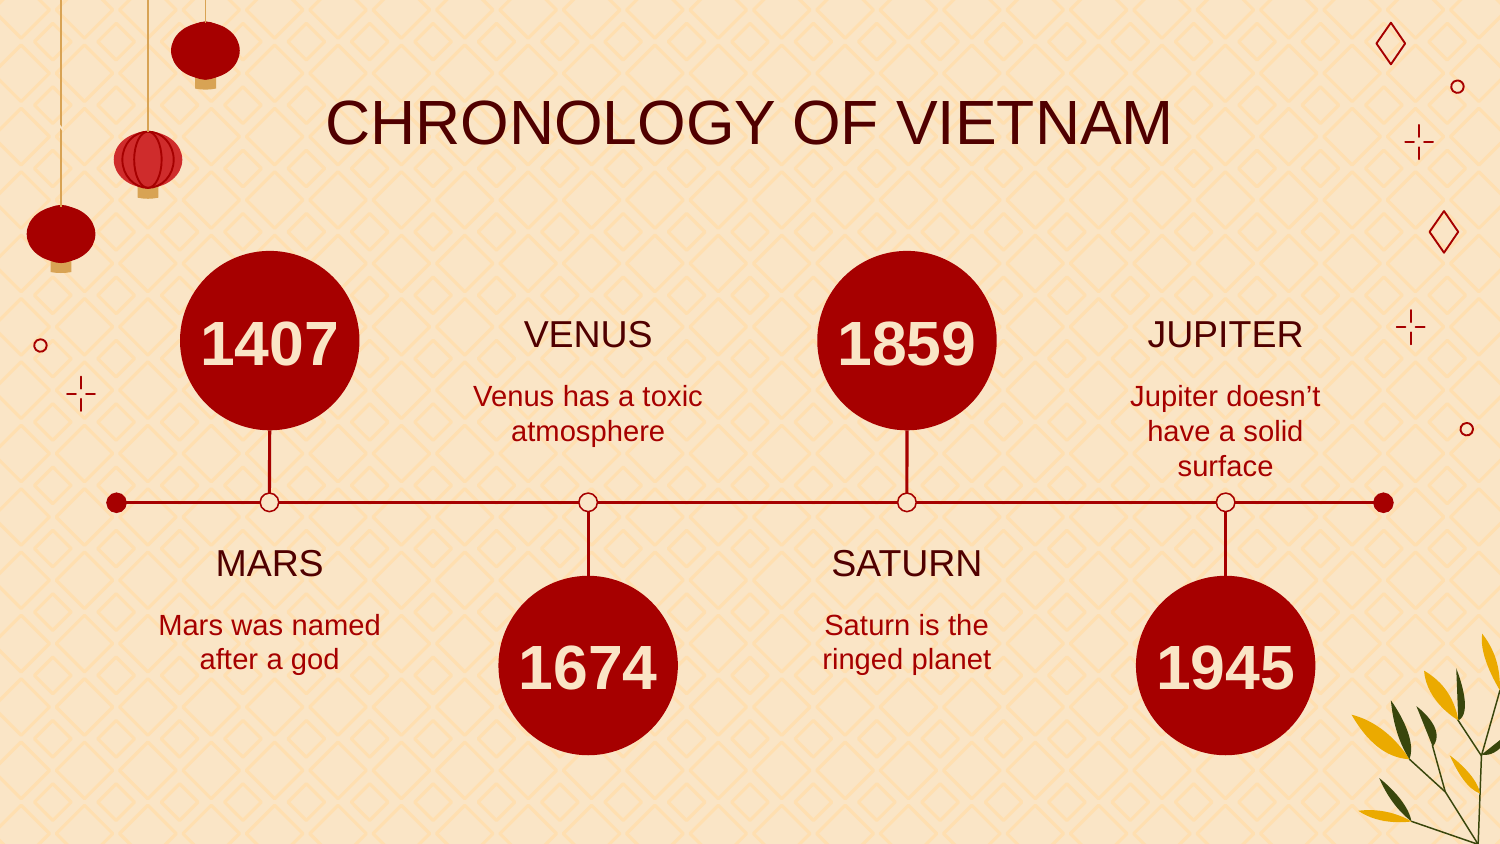

# CHRONOLOGY OF VIETNAM

1407
1859
VENUS
JUPITER
Venus has a toxic atmosphere
Jupiter doesn’t have a solid surface

MARS
SATURN

Mars was named after a god
Saturn is the ringed planet
1674
1945